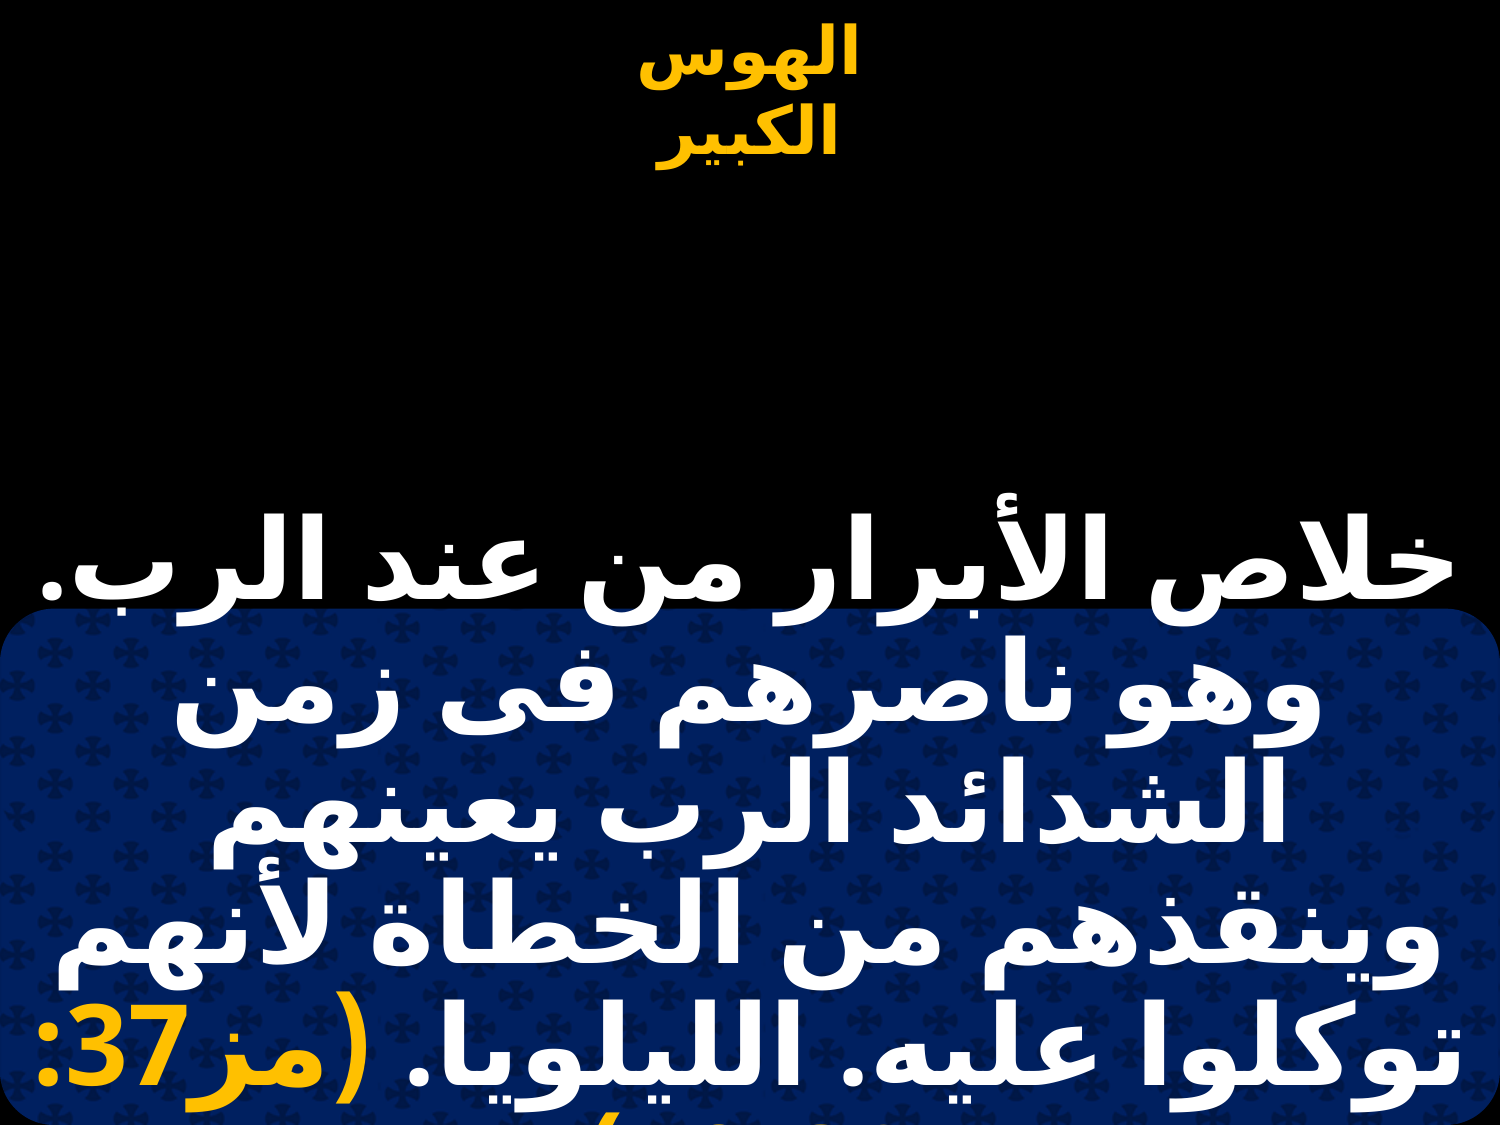

#
خلاص الأبرار من عند الرب. وهو ناصرهم فى زمن الشدائد الرب يعينهم وينقذهم من الخطاة لأنهم توكلوا عليه. الليلويا. (مز37: 40،39)